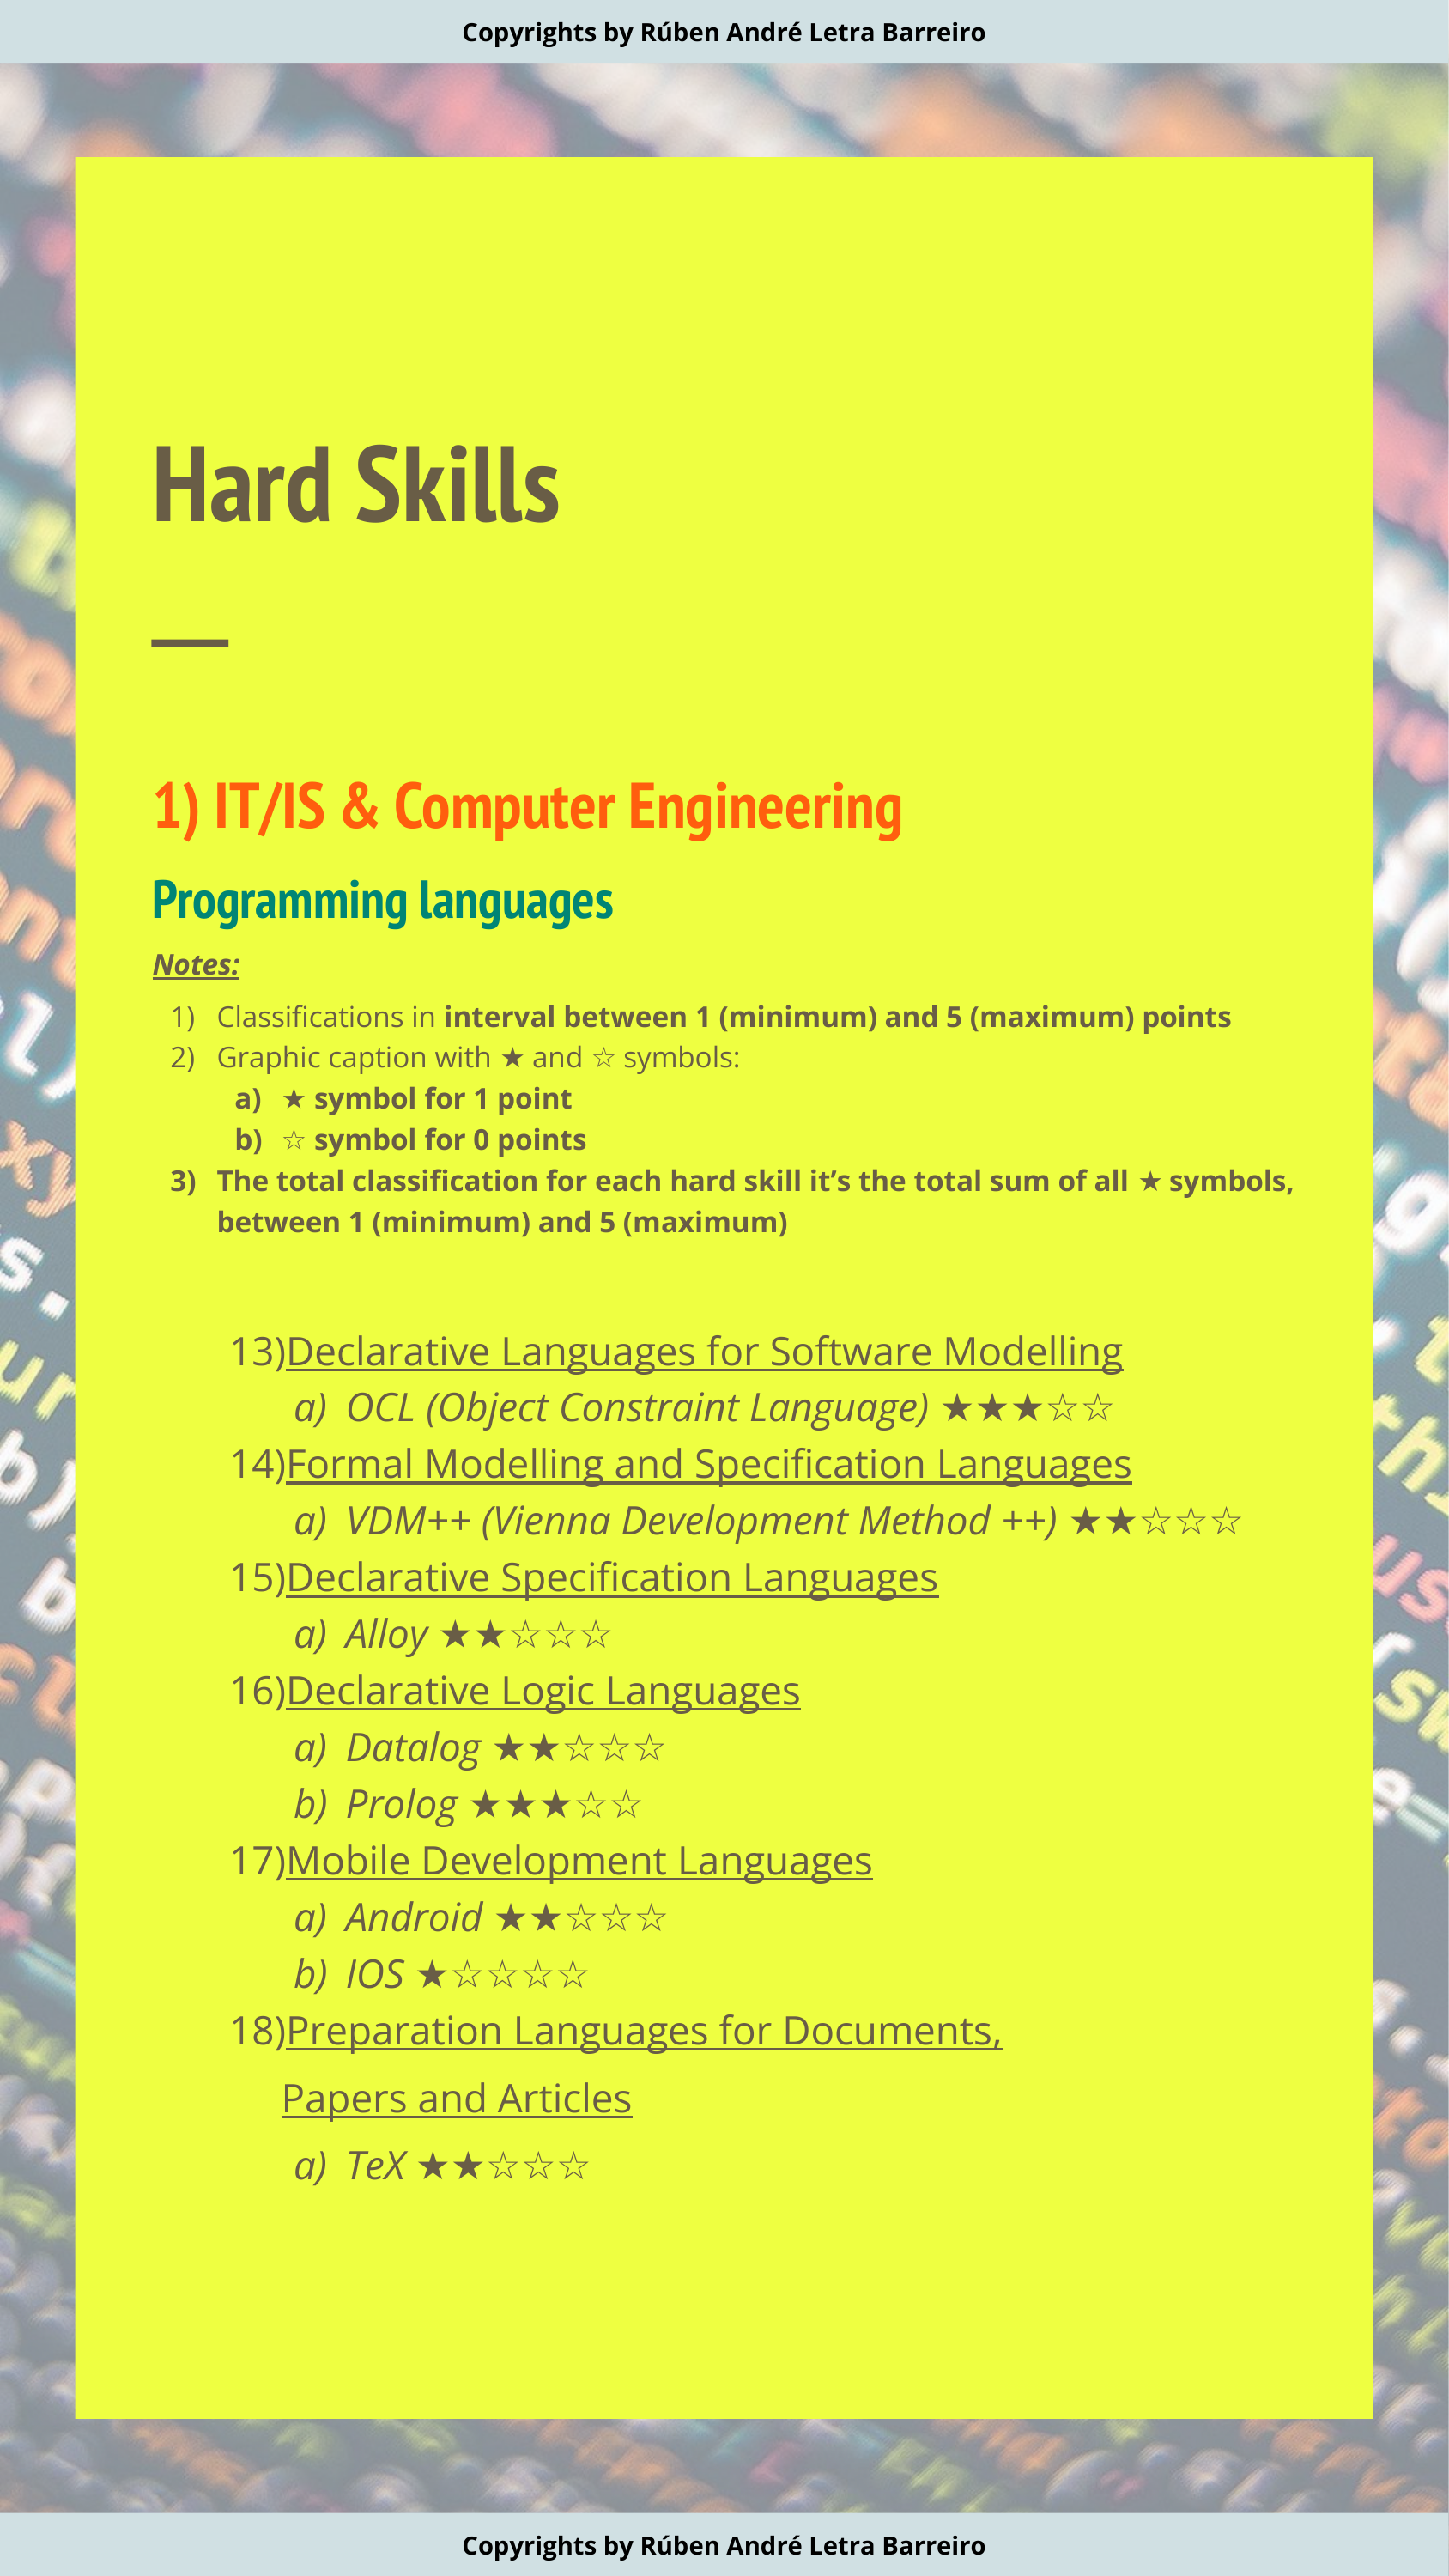

Copyrights by Rúben André Letra Barreiro
Hard Skills
─
1) IT/IS & Computer Engineering
Programming languages
Notes:
Classifications in interval between 1 (minimum) and 5 (maximum) points
Graphic caption with ★ and ☆ symbols:
★ symbol for 1 point
☆ symbol for 0 points
The total classification for each hard skill it’s the total sum of all ★ symbols, between 1 (minimum) and 5 (maximum)

Declarative Languages for Software Modelling
OCL (Object Constraint Language) ★★★☆☆
Formal Modelling and Specification Languages
VDM++ (Vienna Development Method ++) ★★☆☆☆
Declarative Specification Languages
Alloy ★★☆☆☆
Declarative Logic Languages
Datalog ★★☆☆☆
Prolog ★★★☆☆
Mobile Development Languages
Android ★★☆☆☆
IOS ★☆☆☆☆
Preparation Languages for Documents,
Papers and Articles
TeX ★★☆☆☆
Copyrights by Rúben André Letra Barreiro